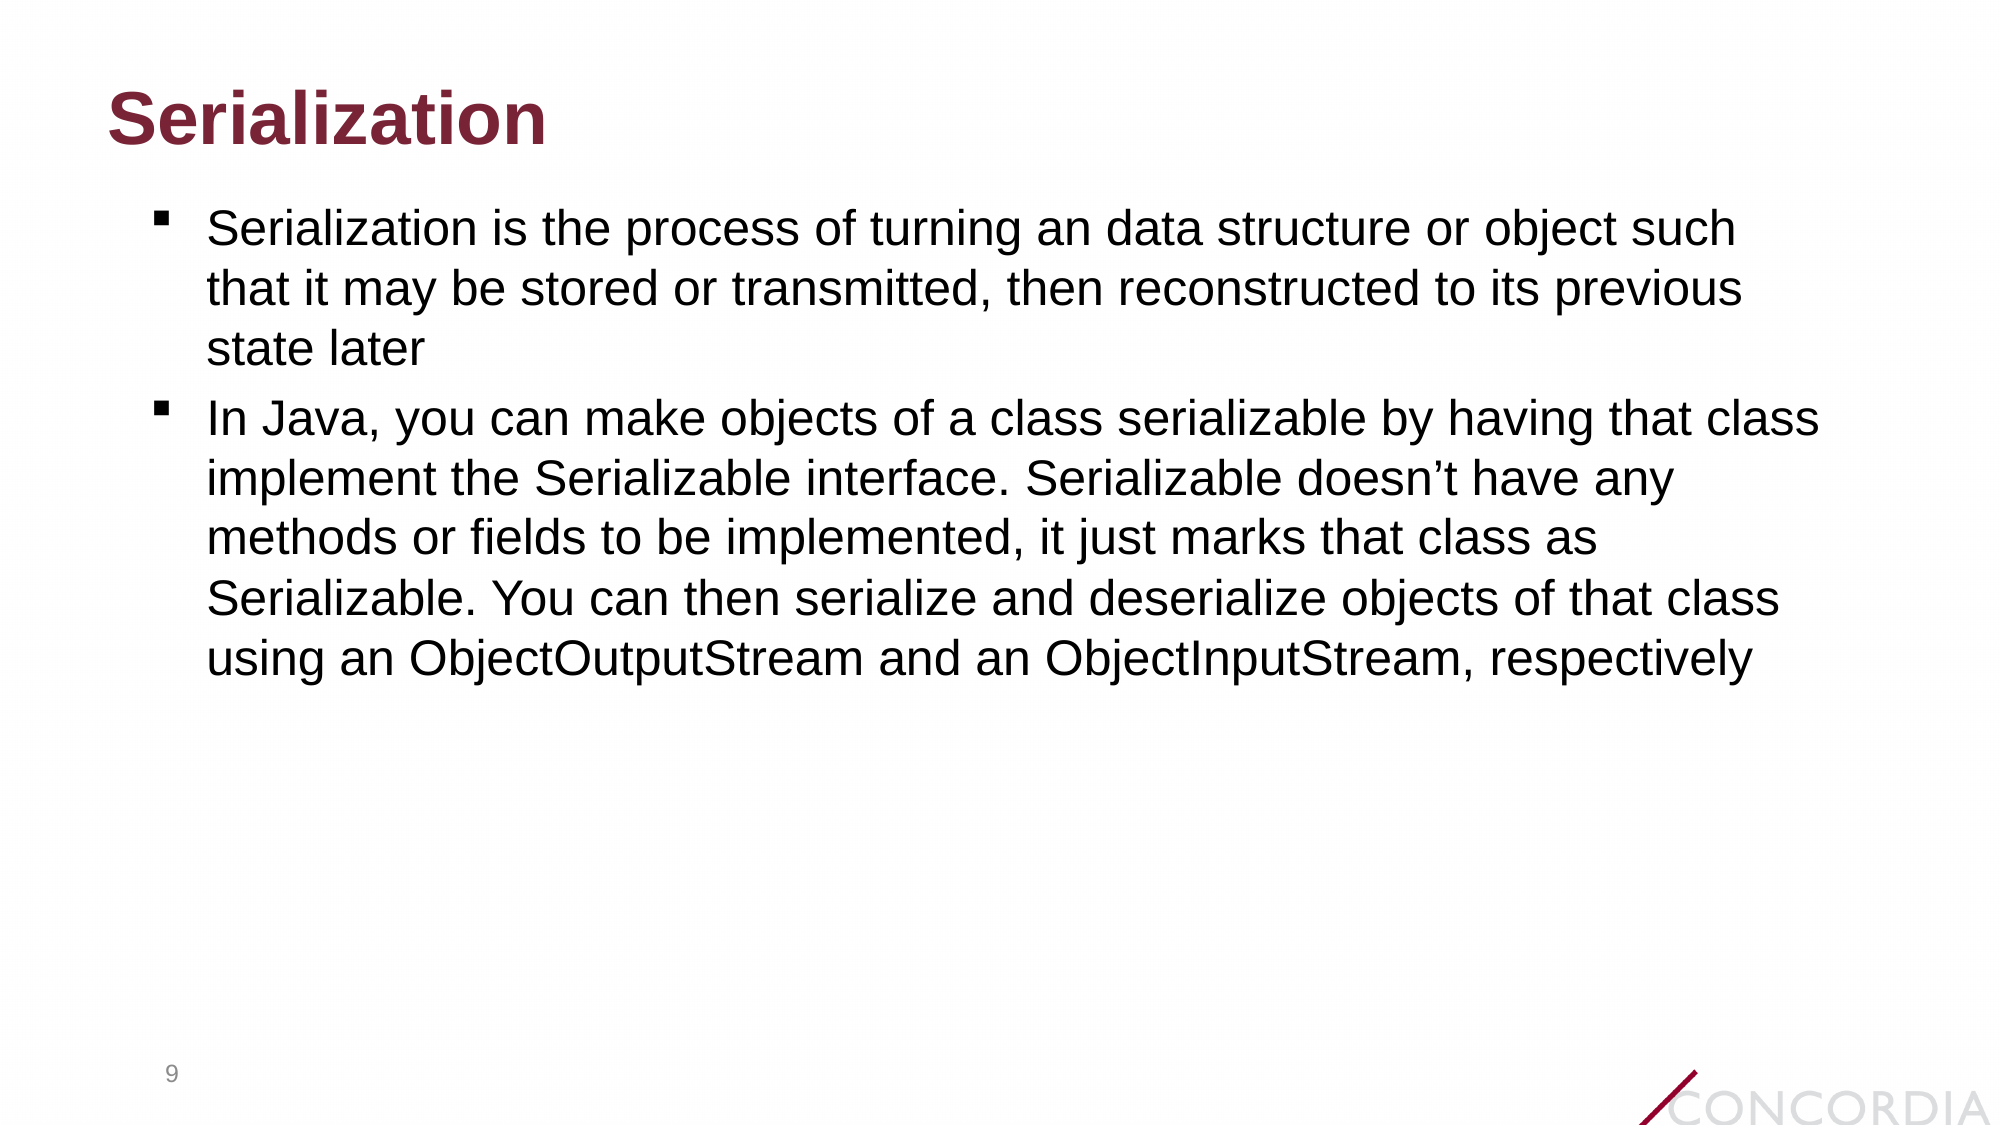

# Serialization
Serialization is the process of turning an data structure or object such that it may be stored or transmitted, then reconstructed to its previous state later
In Java, you can make objects of a class serializable by having that class implement the Serializable interface. Serializable doesn’t have any methods or fields to be implemented, it just marks that class as Serializable. You can then serialize and deserialize objects of that class using an ObjectOutputStream and an ObjectInputStream, respectively
9